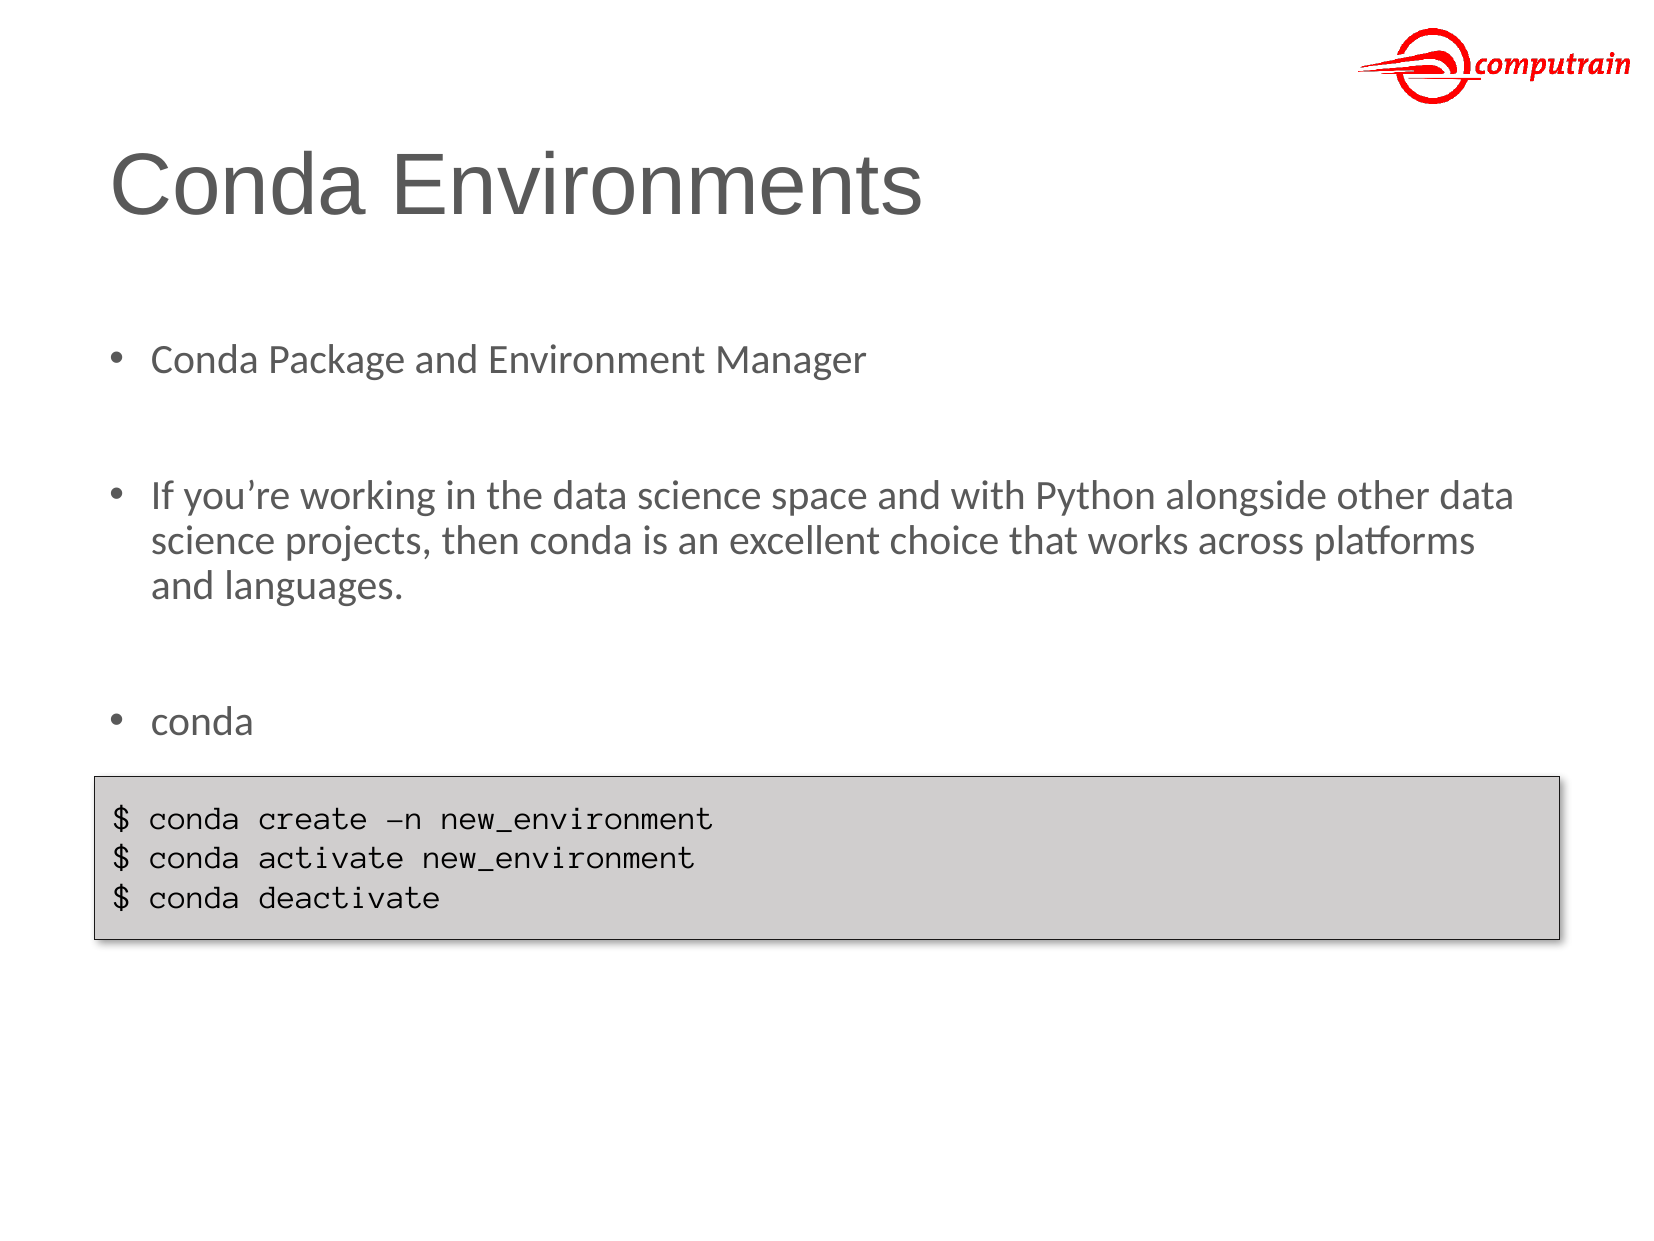

# Conda Environments
Conda Package and Environment Manager

If you’re working in the data science space and with Python alongside other data science projects, then conda is an excellent choice that works across platforms and languages.

conda

$ conda create –n new_environment
$ conda activate new_environment
$ conda deactivate